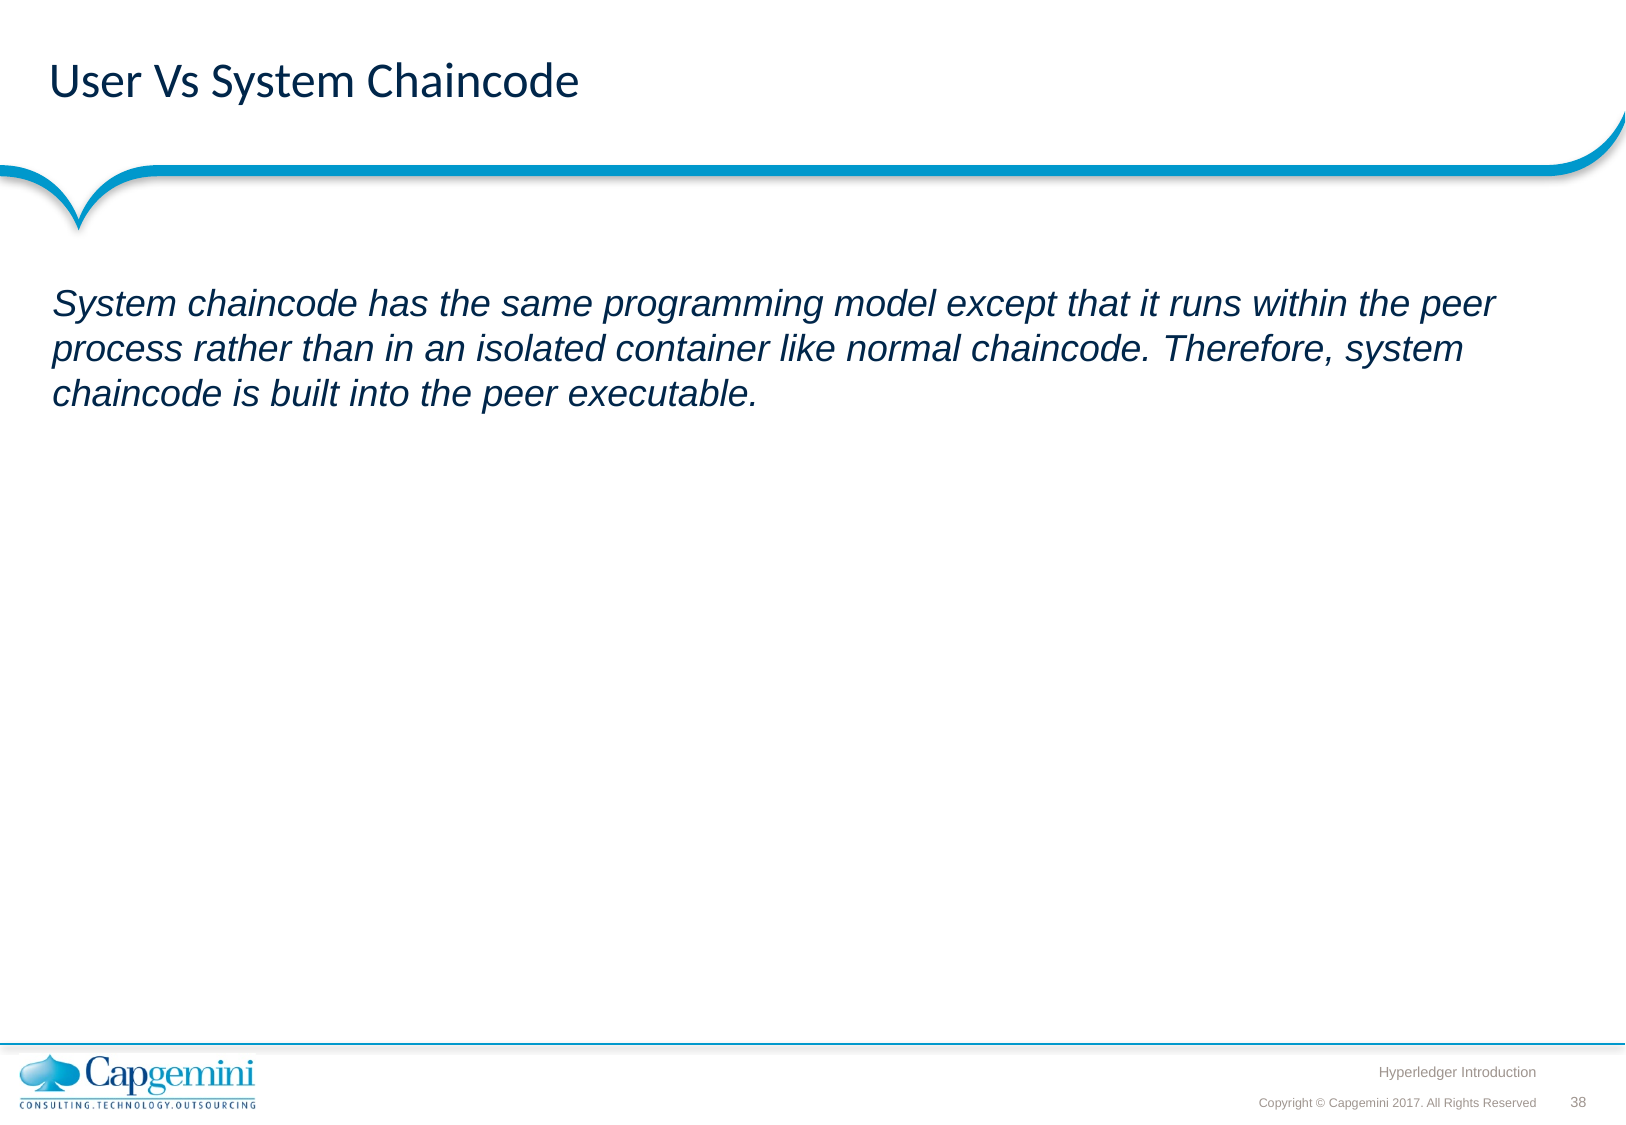

# User Vs System Chaincode
System chaincode has the same programming model except that it runs within the peer
process rather than in an isolated container like normal chaincode. Therefore, system
chaincode is built into the peer executable.